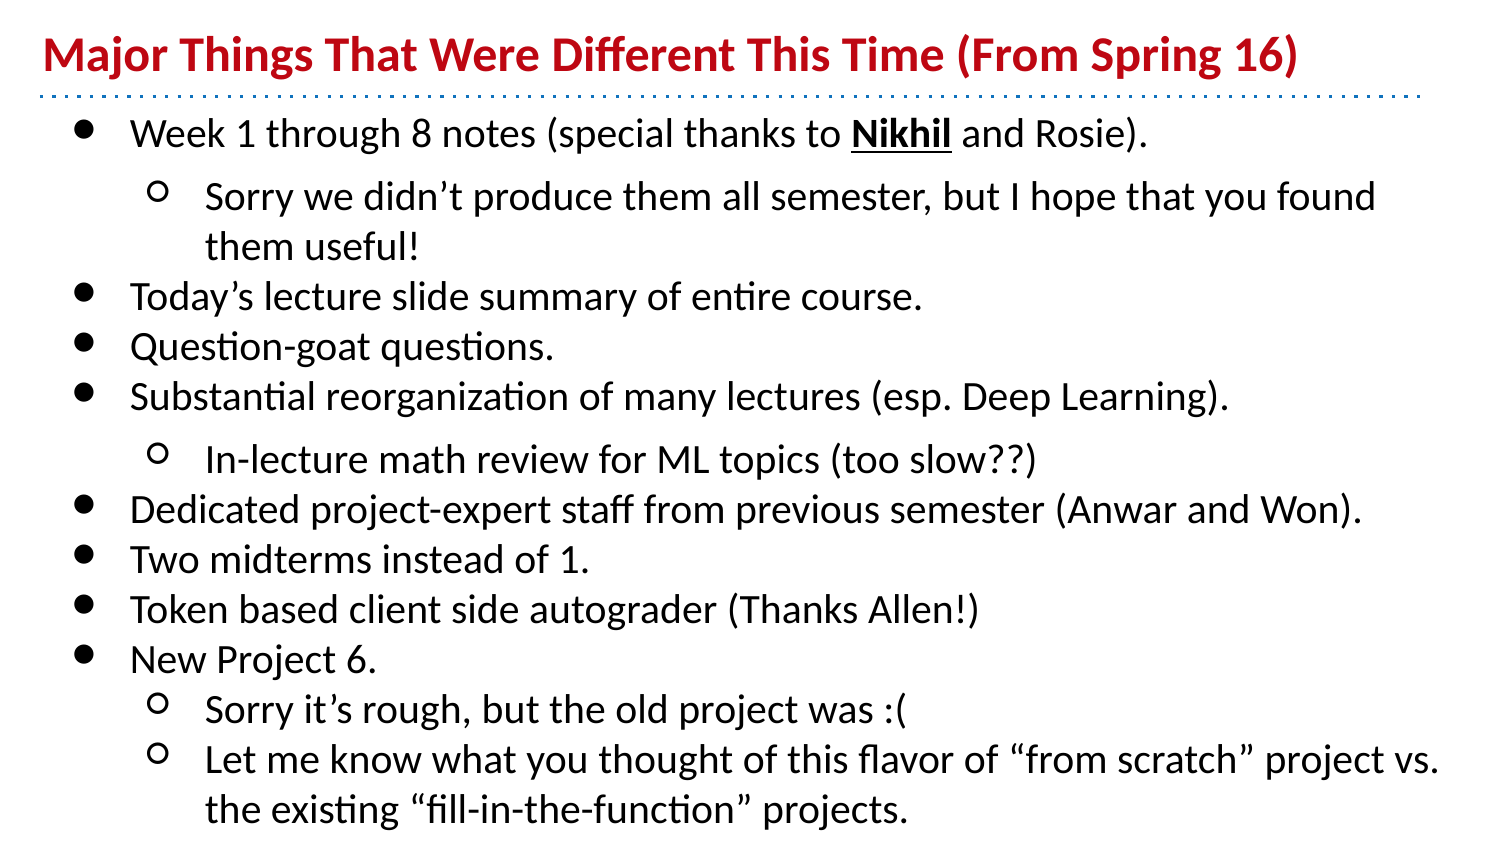

# Major Things That Were Different This Time (From Spring 16)
Week 1 through 8 notes (special thanks to Nikhil and Rosie).
Sorry we didn’t produce them all semester, but I hope that you found them useful!
Today’s lecture slide summary of entire course.
Question-goat questions.
Substantial reorganization of many lectures (esp. Deep Learning).
In-lecture math review for ML topics (too slow??)
Dedicated project-expert staff from previous semester (Anwar and Won).
Two midterms instead of 1.
Token based client side autograder (Thanks Allen!)
New Project 6.
Sorry it’s rough, but the old project was :(
Let me know what you thought of this flavor of “from scratch” project vs. the existing “fill-in-the-function” projects.